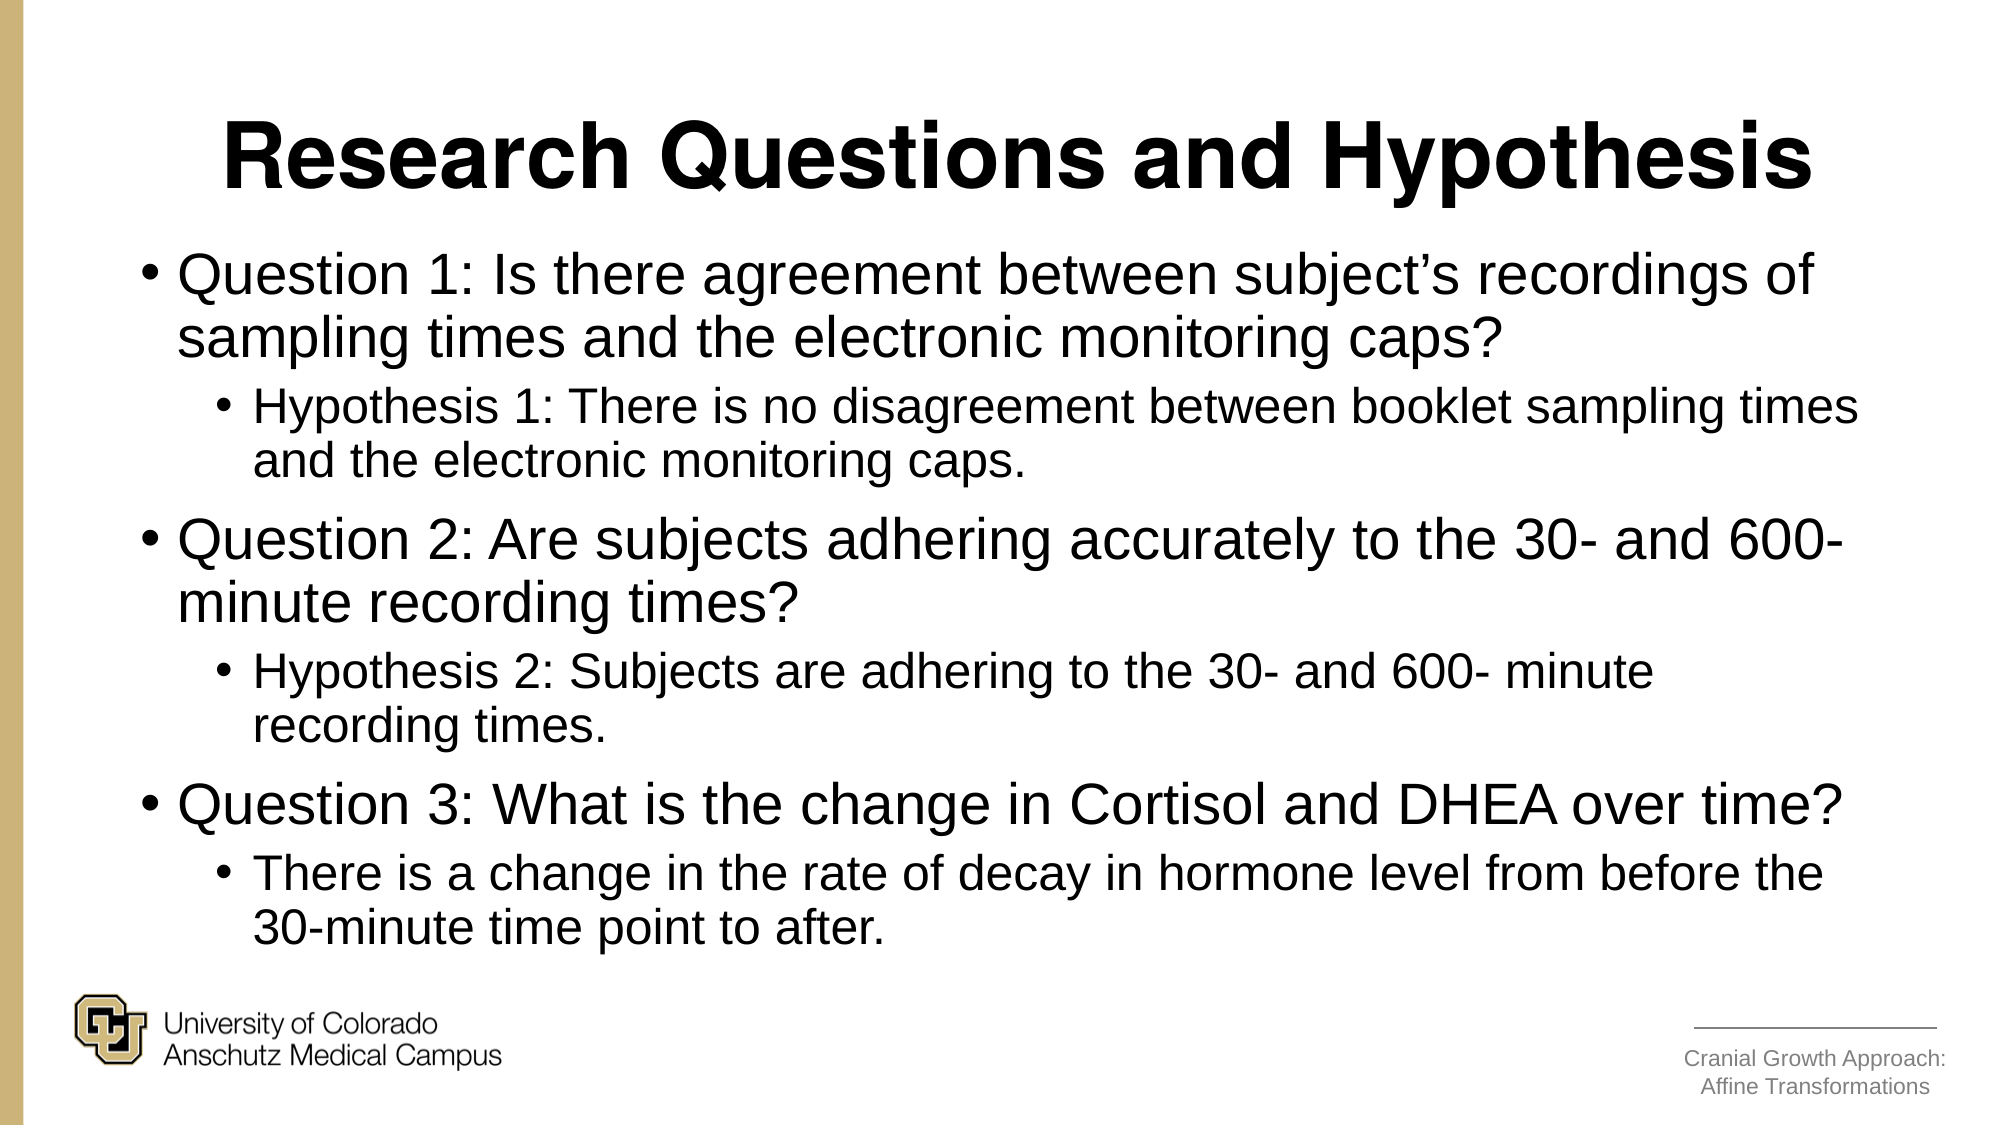

Research Questions and Hypothesis
Question 1: Is there agreement between subject’s recordings of sampling times and the electronic monitoring caps?
Hypothesis 1: There is no disagreement between booklet sampling times and the electronic monitoring caps.
Question 2: Are subjects adhering accurately to the 30- and 600-minute recording times?
Hypothesis 2: Subjects are adhering to the 30- and 600- minute recording times.
Question 3: What is the change in Cortisol and DHEA over time?
There is a change in the rate of decay in hormone level from before the 30-minute time point to after.